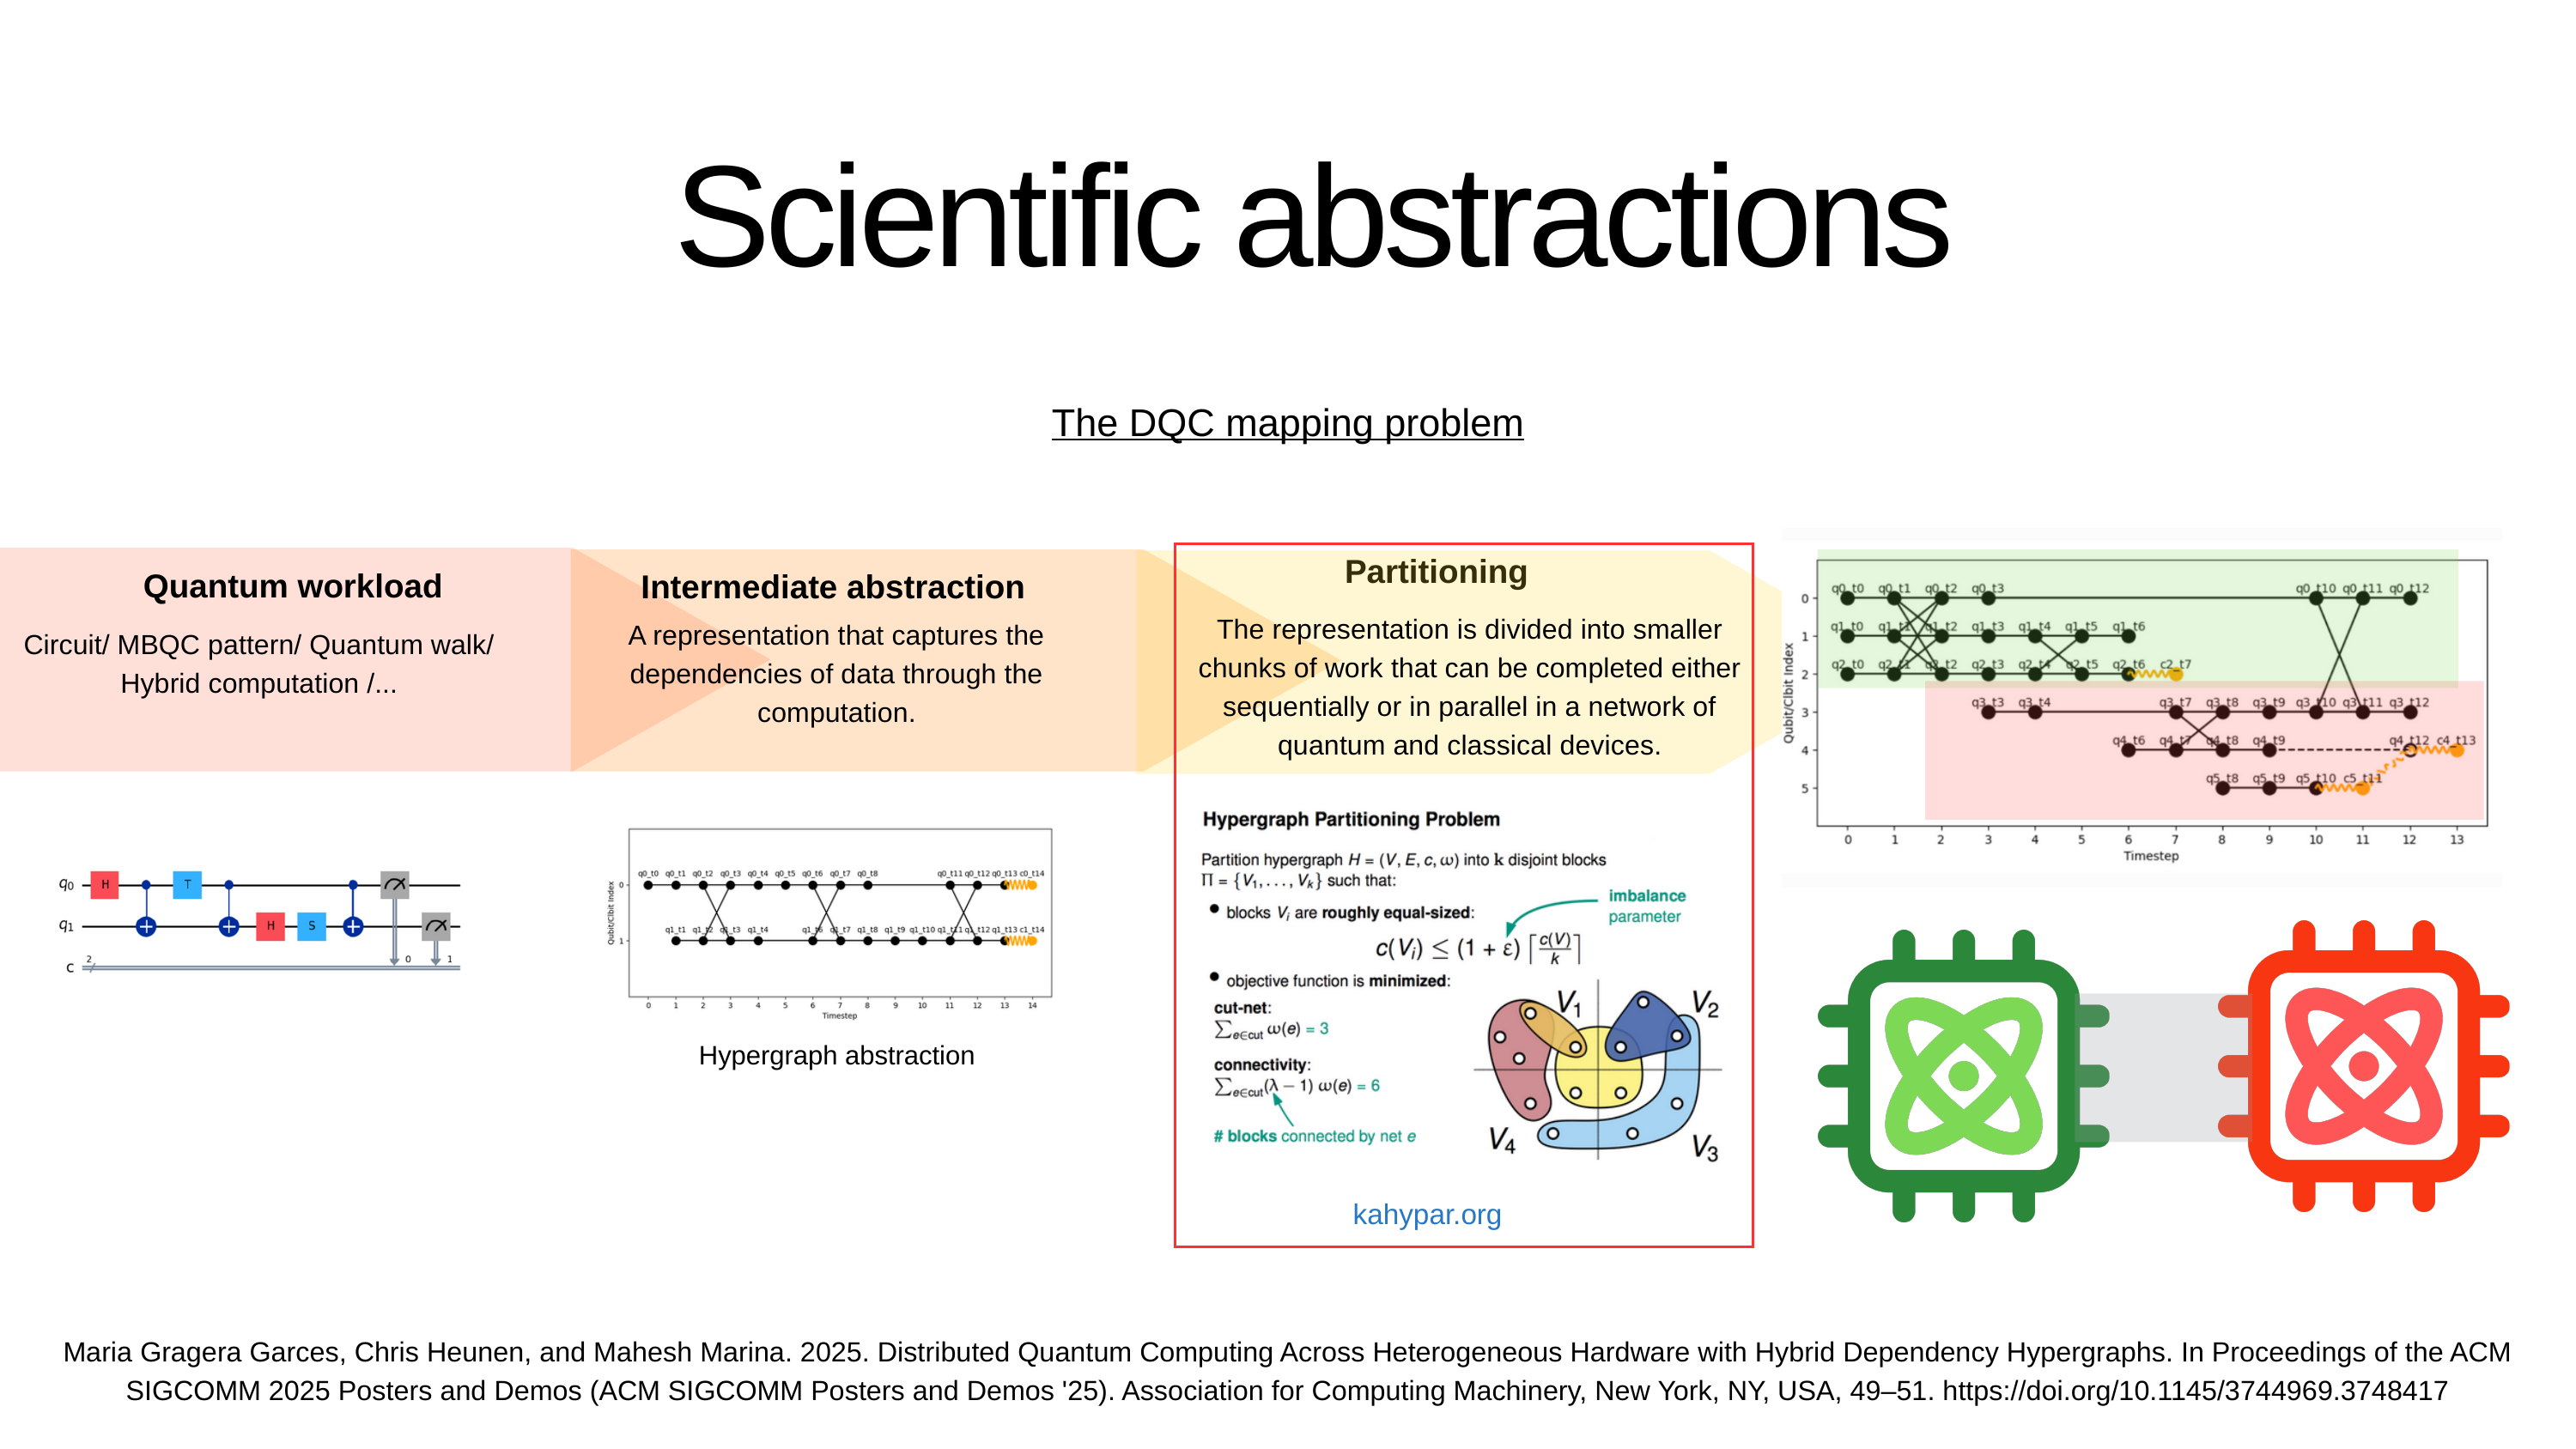

Scientific abstractions
The DQC mapping problem

Partitioning

Quantum workload
Intermediate abstraction
The representation is divided into smaller chunks of work that can be completed either sequentially or in parallel in a network of quantum and classical devices.
A representation that captures the dependencies of data through the computation.
Circuit/ MBQC pattern/ Quantum walk/ Hybrid computation /...

Hypergraph abstraction
kahypar.org
Maria Gragera Garces, Chris Heunen, and Mahesh Marina. 2025. Distributed Quantum Computing Across Heterogeneous Hardware with Hybrid Dependency Hypergraphs. In Proceedings of the ACM SIGCOMM 2025 Posters and Demos (ACM SIGCOMM Posters and Demos '25). Association for Computing Machinery, New York, NY, USA, 49–51. https://doi.org/10.1145/3744969.3748417